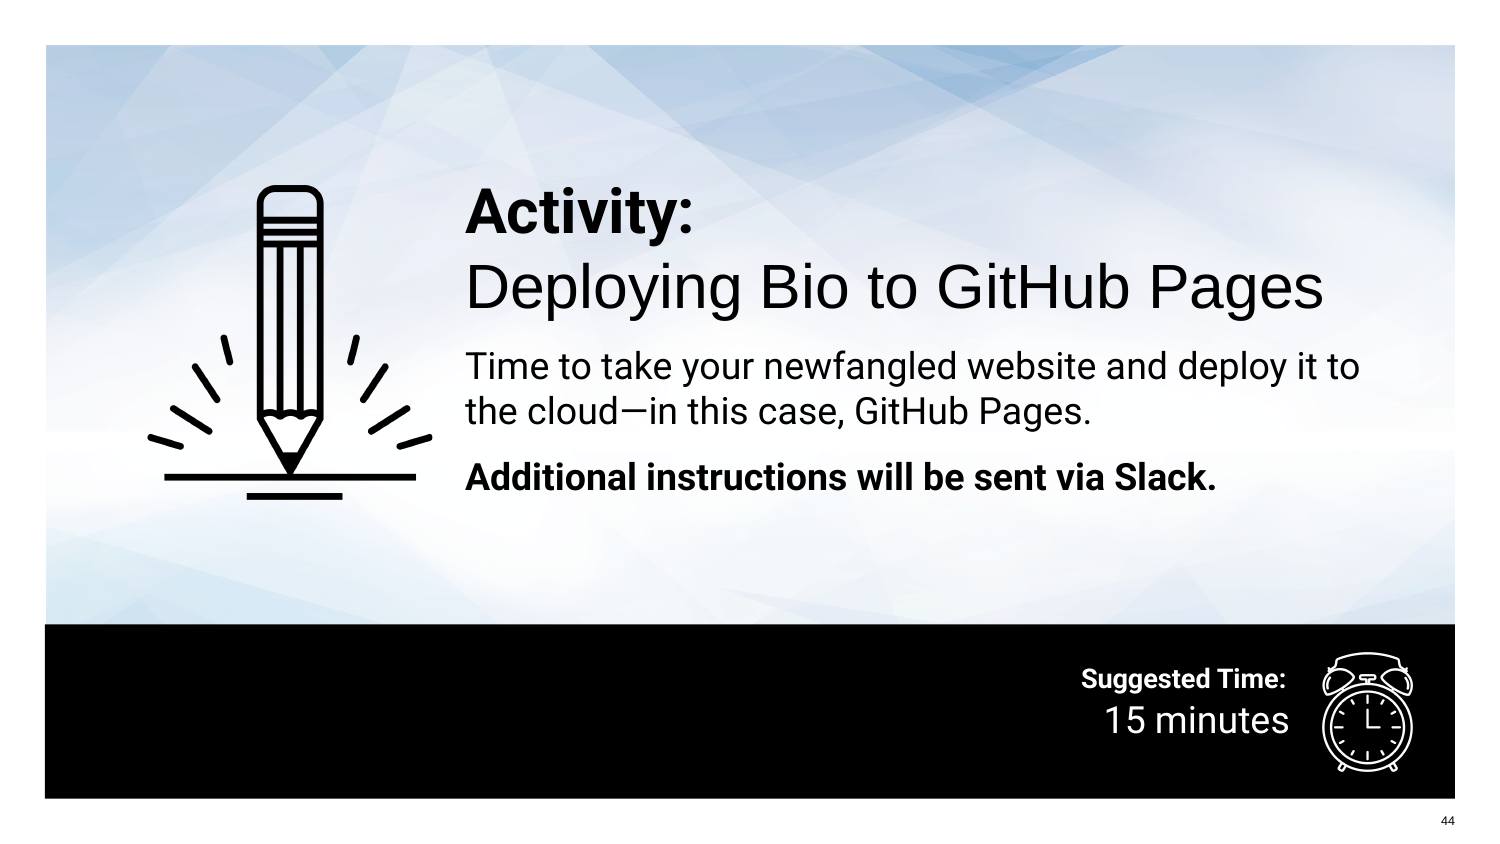

Activity:
Deploying Bio to GitHub Pages
Time to take your newfangled website and deploy it to the cloud—in this case, GitHub Pages.
Additional instructions will be sent via Slack.
# 15 minutes